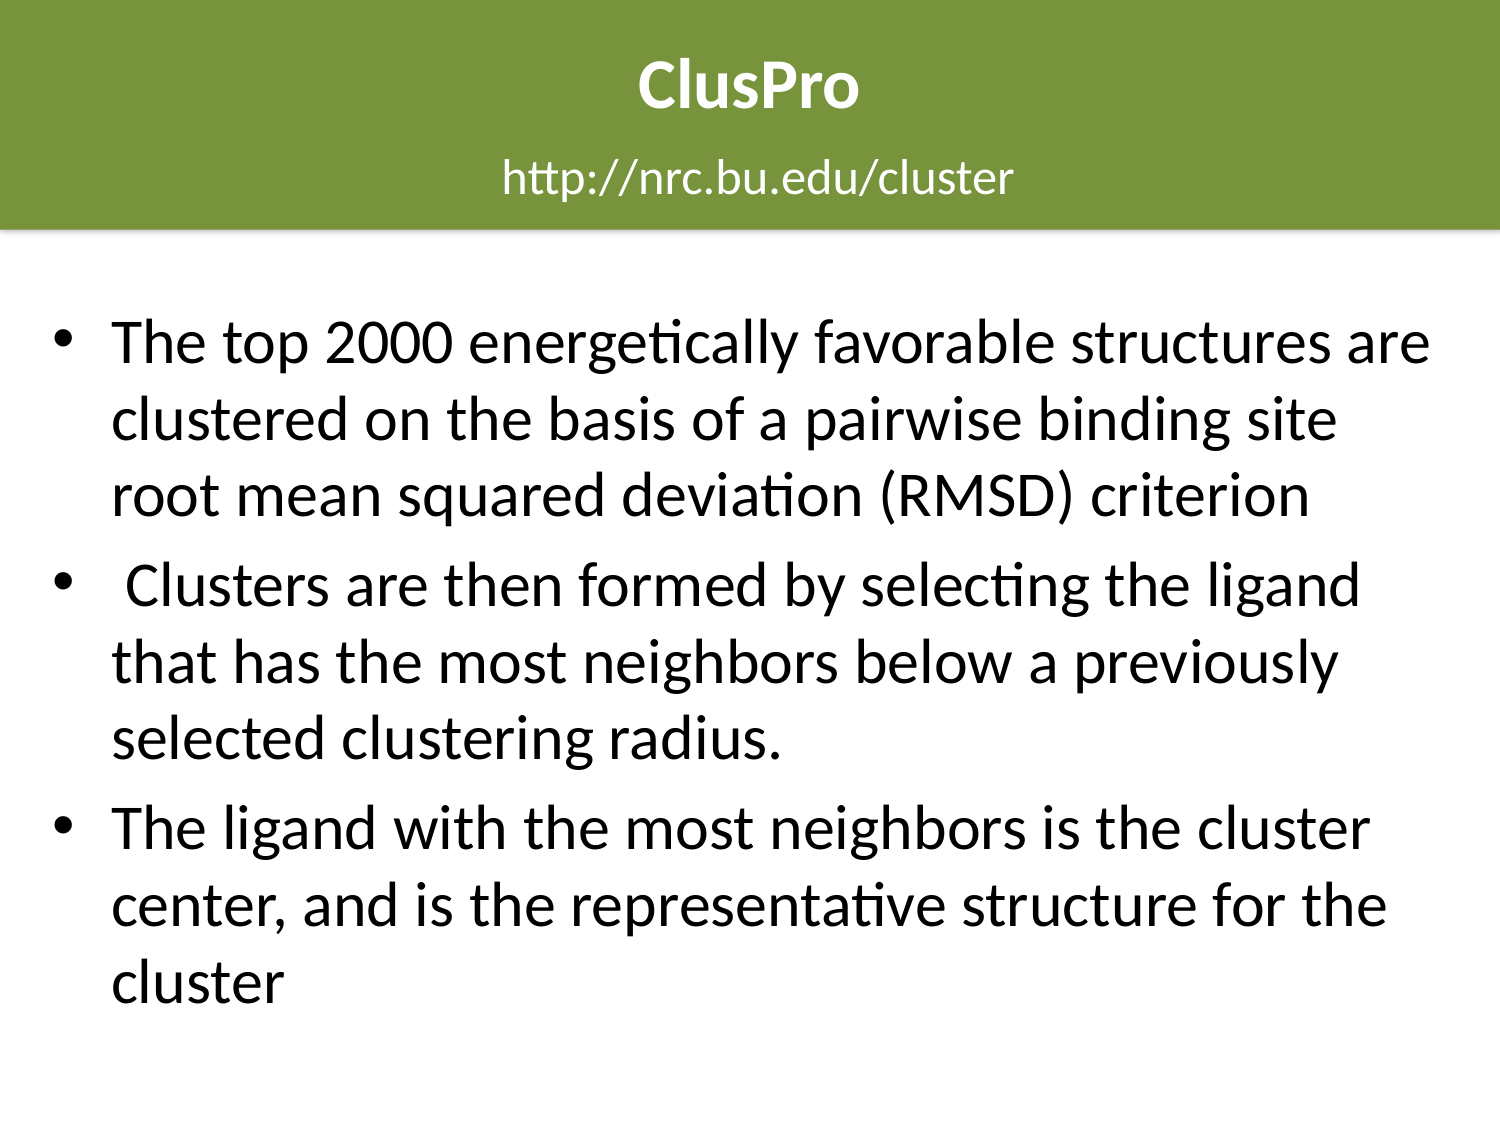

# ClusPro http://nrc.bu.edu/cluster
The top 2000 energetically favorable structures are clustered on the basis of a pairwise binding site root mean squared deviation (RMSD) criterion
 Clusters are then formed by selecting the ligand that has the most neighbors below a previously selected clustering radius.
The ligand with the most neighbors is the cluster center, and is the representative structure for the cluster